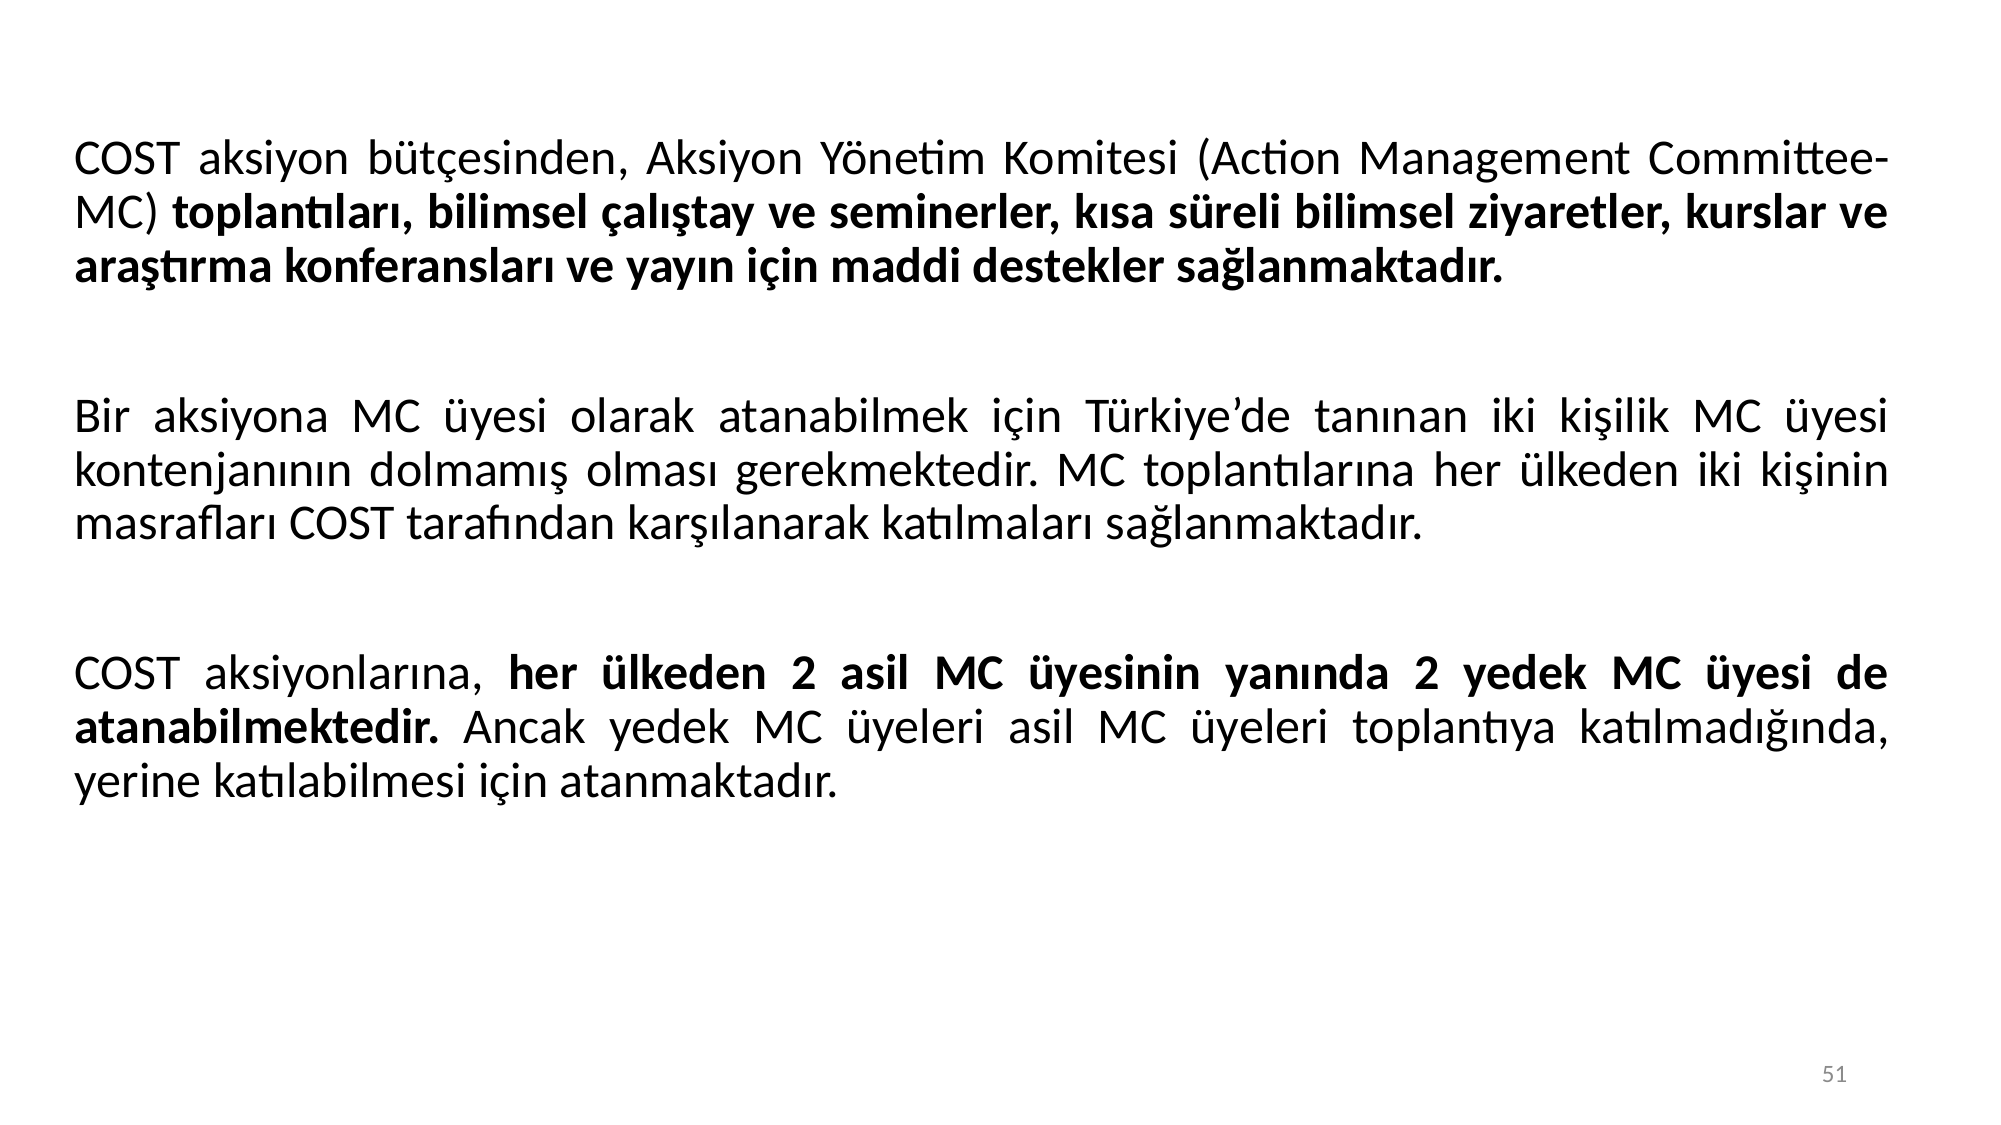

COST aksiyon bütçesinden, Aksiyon Yönetim Komitesi (Action Management Committee-MC) toplantıları, bilimsel çalıştay ve seminerler, kısa süreli bilimsel ziyaretler, kurslar ve araştırma konferansları ve yayın için maddi destekler sağlanmaktadır.

Bir aksiyona MC üyesi olarak atanabilmek için Türkiye’de tanınan iki kişilik MC üyesi kontenjanının dolmamış olması gerekmektedir. MC toplantılarına her ülkeden iki kişinin masrafları COST tarafından karşılanarak katılmaları sağlanmaktadır.

COST aksiyonlarına, her ülkeden 2 asil MC üyesinin yanında 2 yedek MC üyesi de atanabilmektedir. Ancak yedek MC üyeleri asil MC üyeleri toplantıya katılmadığında, yerine katılabilmesi için atanmaktadır.

51